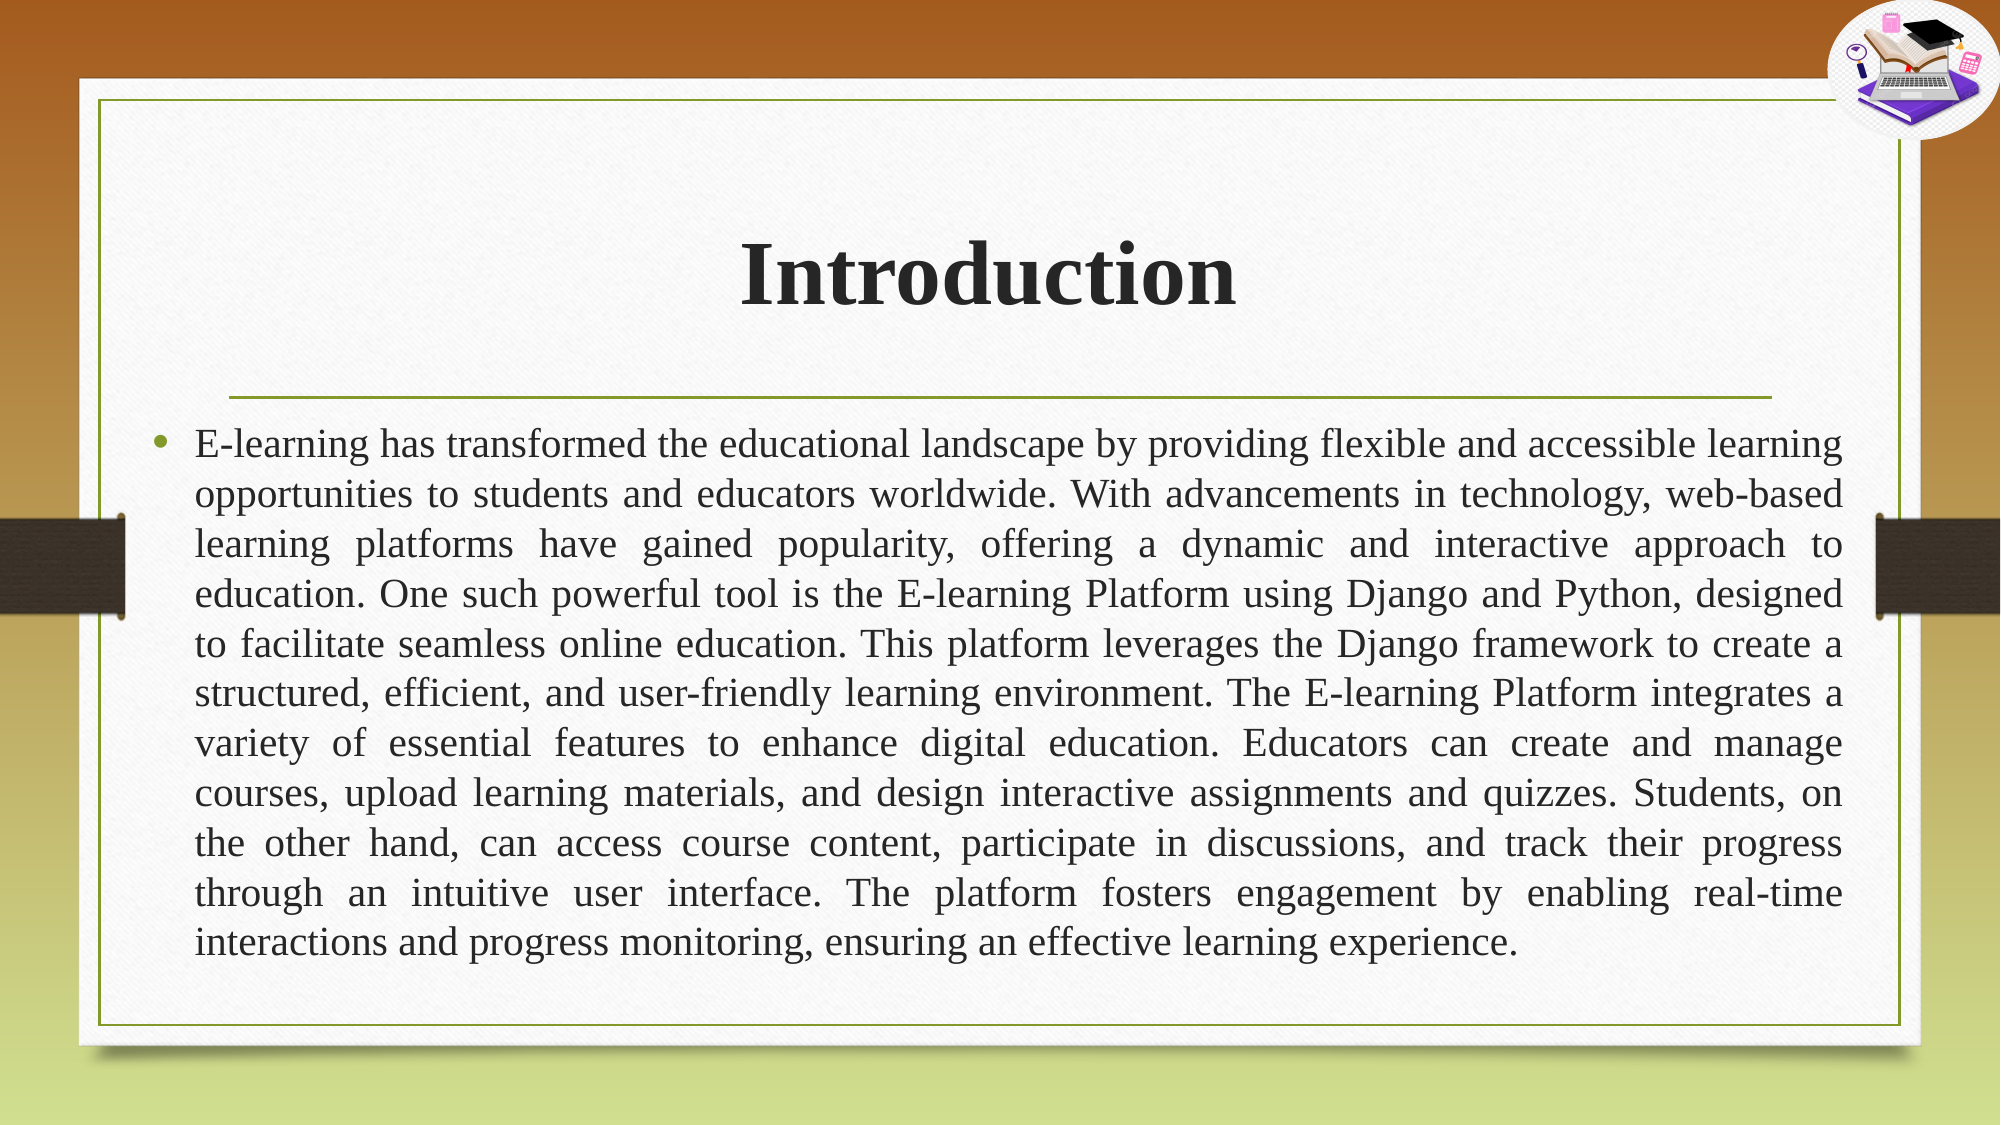

# Introduction
E-learning has transformed the educational landscape by providing flexible and accessible learning opportunities to students and educators worldwide. With advancements in technology, web-based learning platforms have gained popularity, offering a dynamic and interactive approach to education. One such powerful tool is the E-learning Platform using Django and Python, designed to facilitate seamless online education. This platform leverages the Django framework to create a structured, efficient, and user-friendly learning environment. The E-learning Platform integrates a variety of essential features to enhance digital education. Educators can create and manage courses, upload learning materials, and design interactive assignments and quizzes. Students, on the other hand, can access course content, participate in discussions, and track their progress through an intuitive user interface. The platform fosters engagement by enabling real-time interactions and progress monitoring, ensuring an effective learning experience.